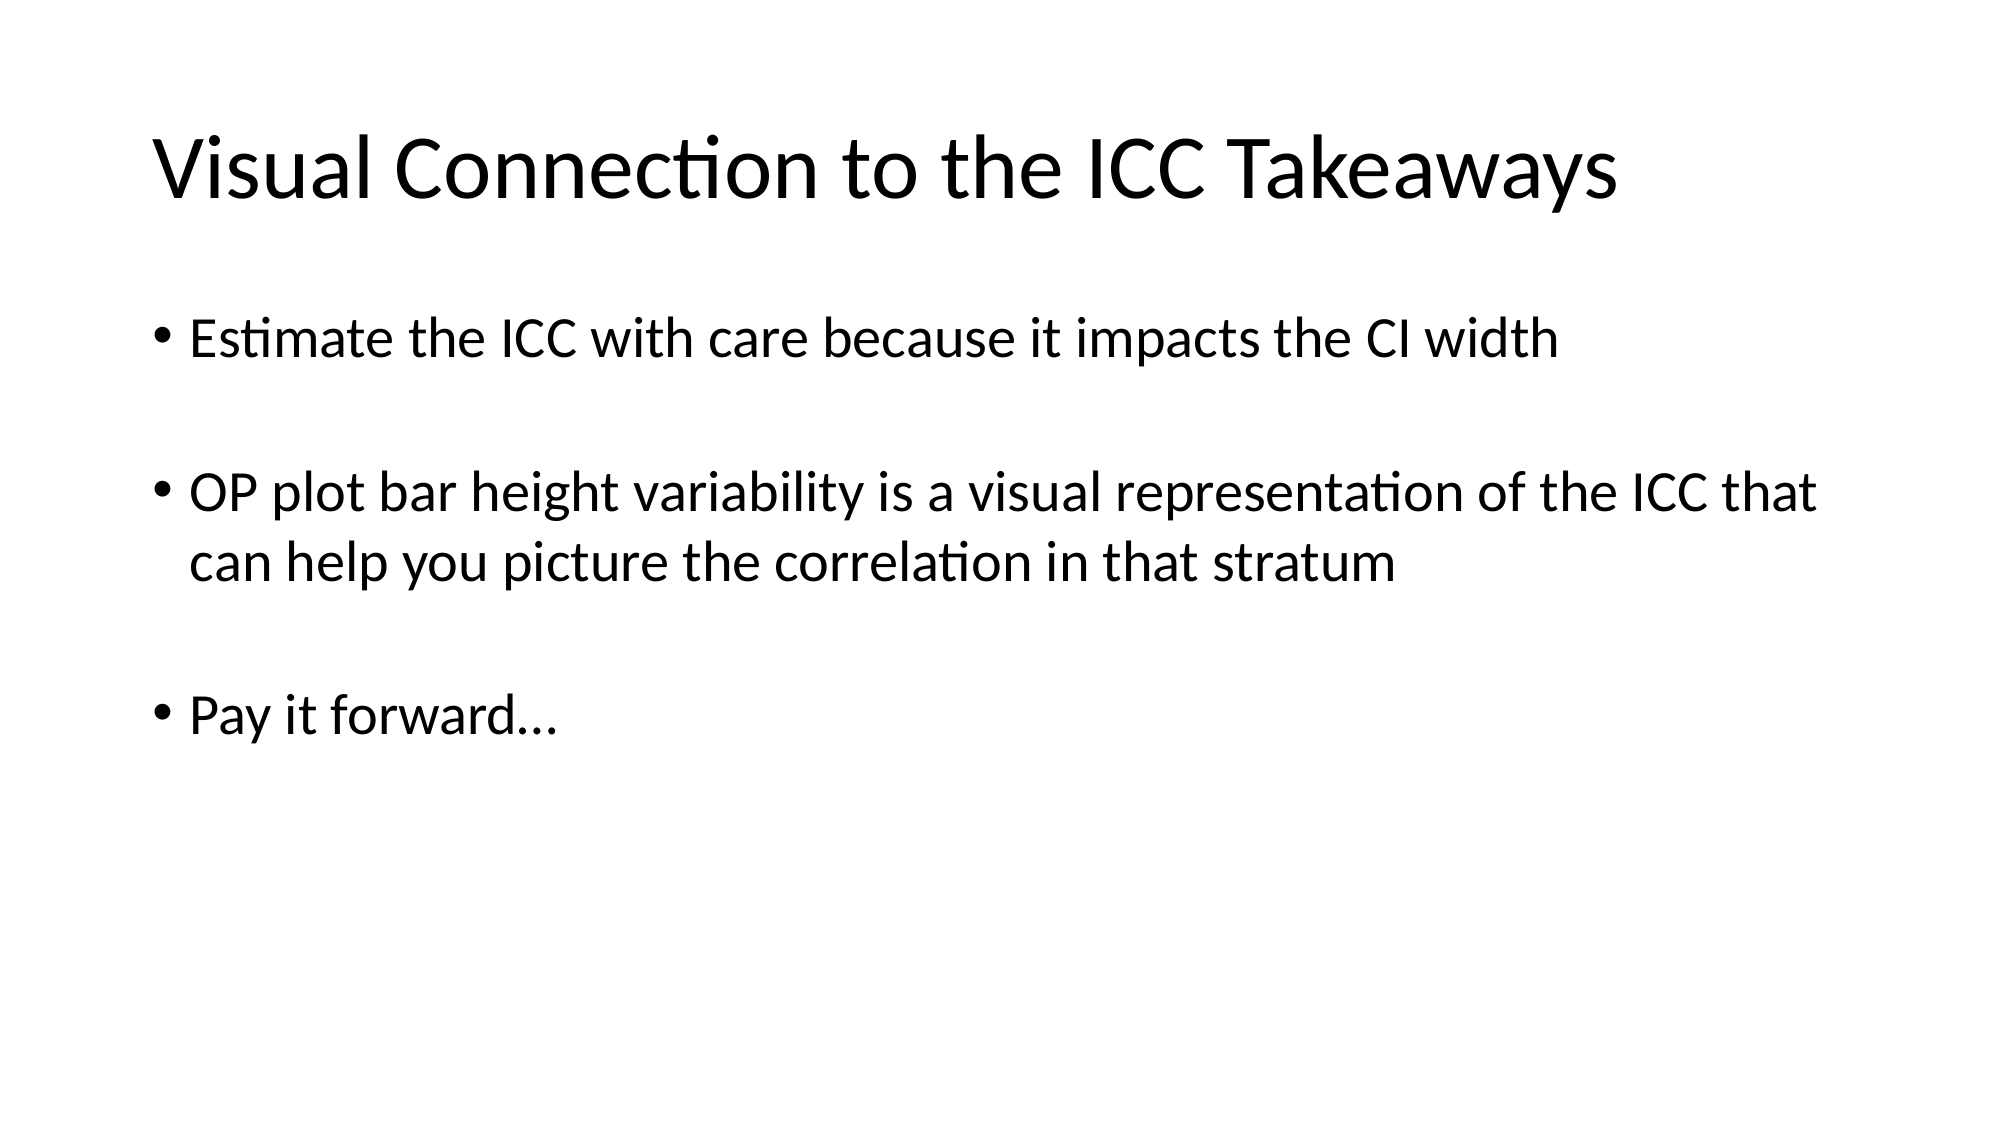

# Visual Connection to the ICC Takeaways
Estimate the ICC with care because it impacts the CI width

OP plot bar height variability is a visual representation of the ICC that can help you picture the correlation in that stratum

Pay it forward…